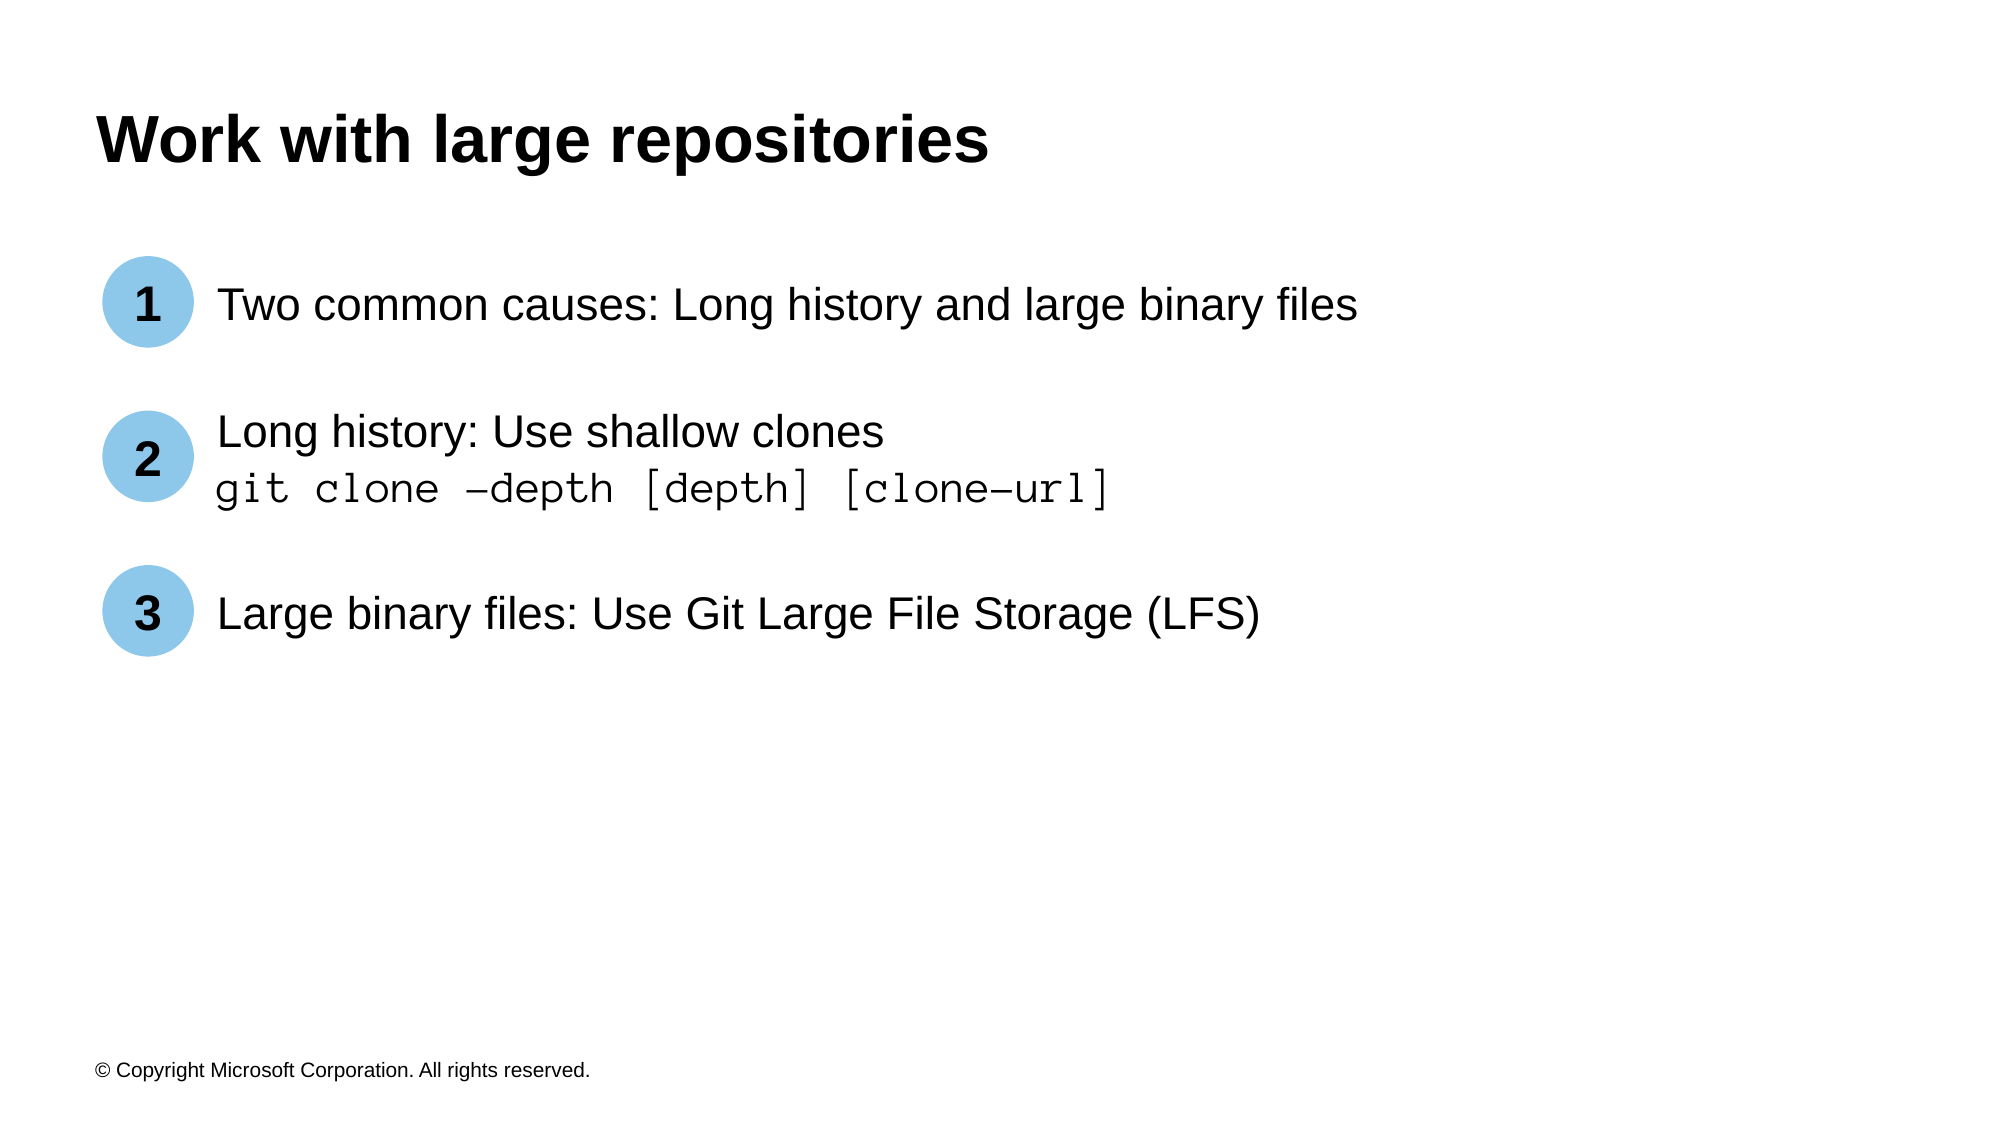

# Work with large repositories
1
Two common causes: Long history and large binary files
Long history: Use shallow clones
git clone –depth [depth] [clone-url]
2
3
Large binary files: Use Git Large File Storage (LFS)